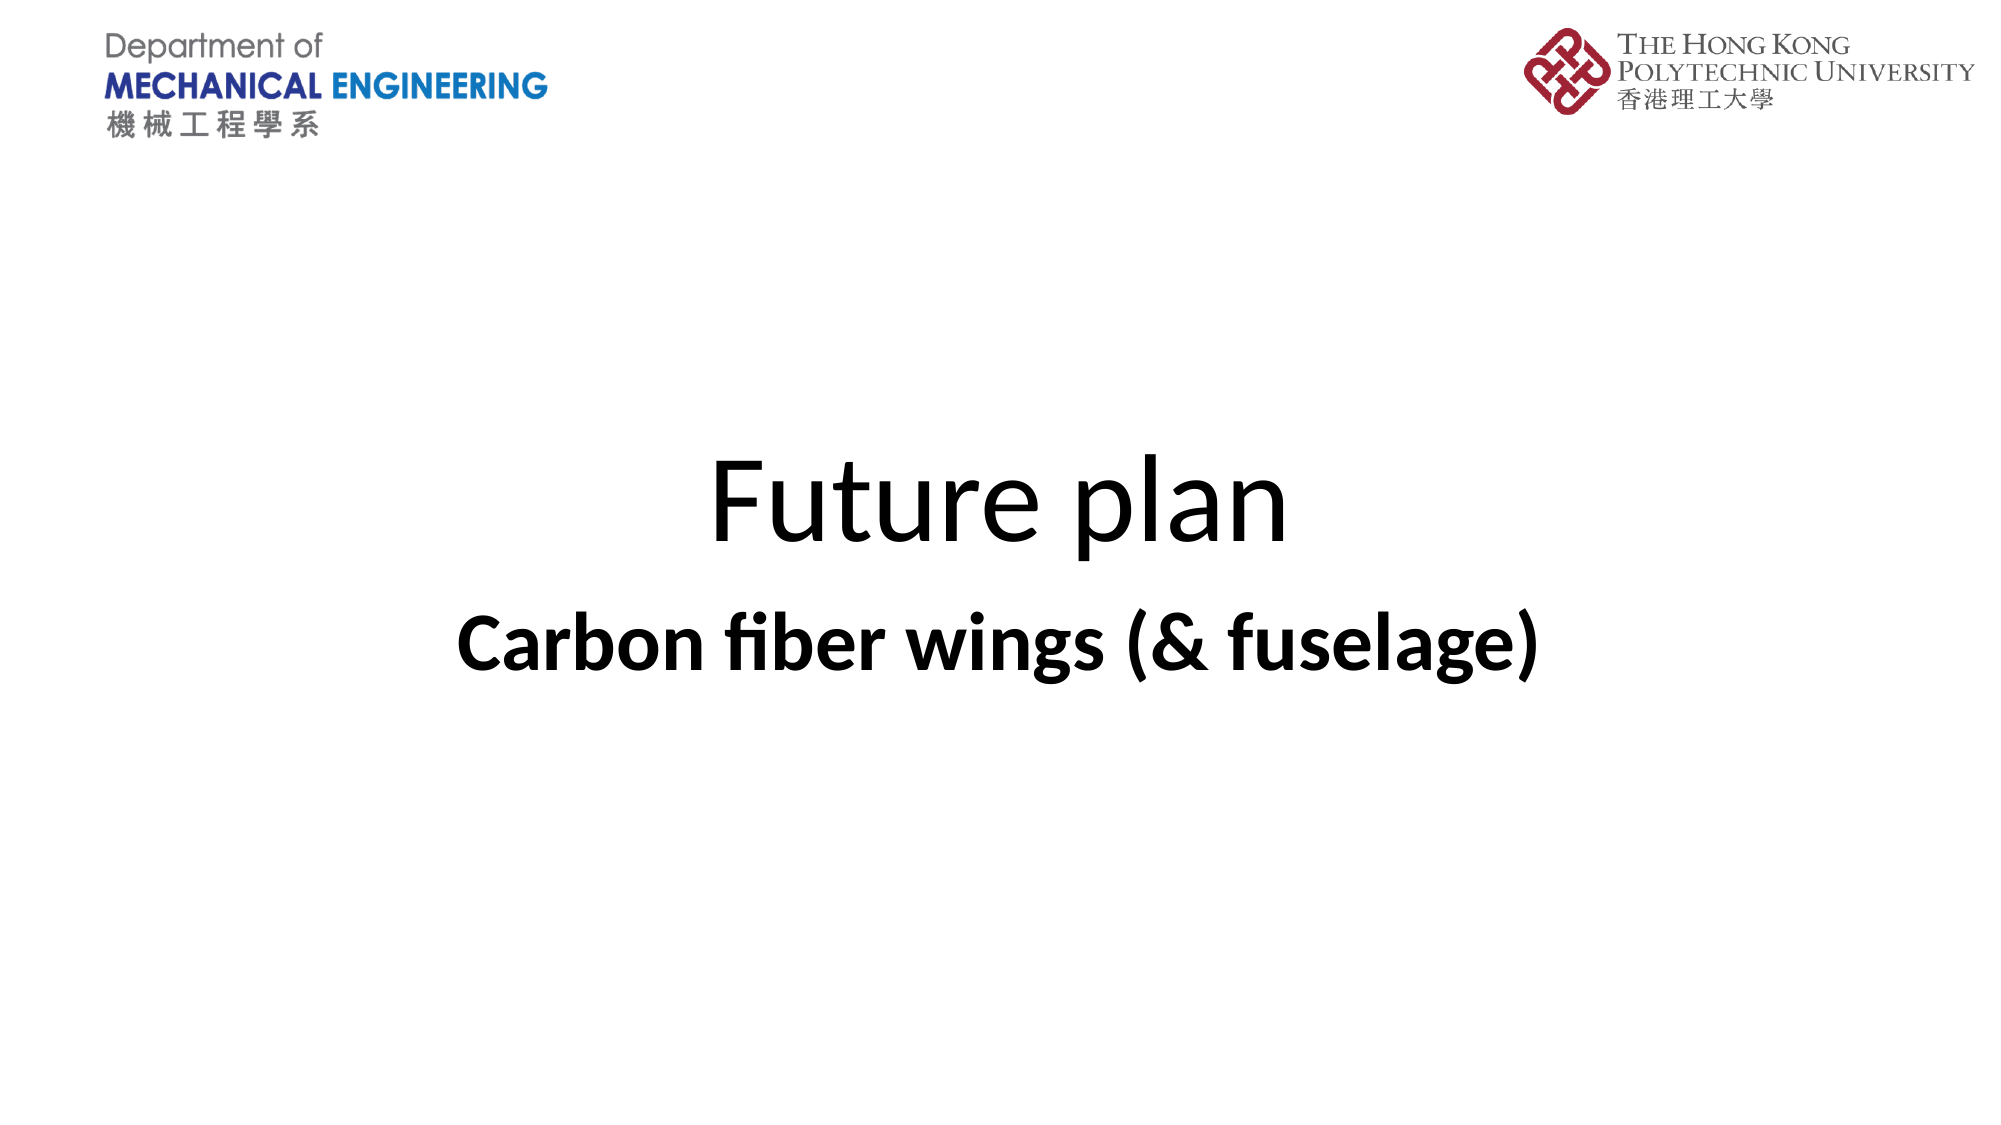

# Future plan
Carbon fiber wings (& fuselage)